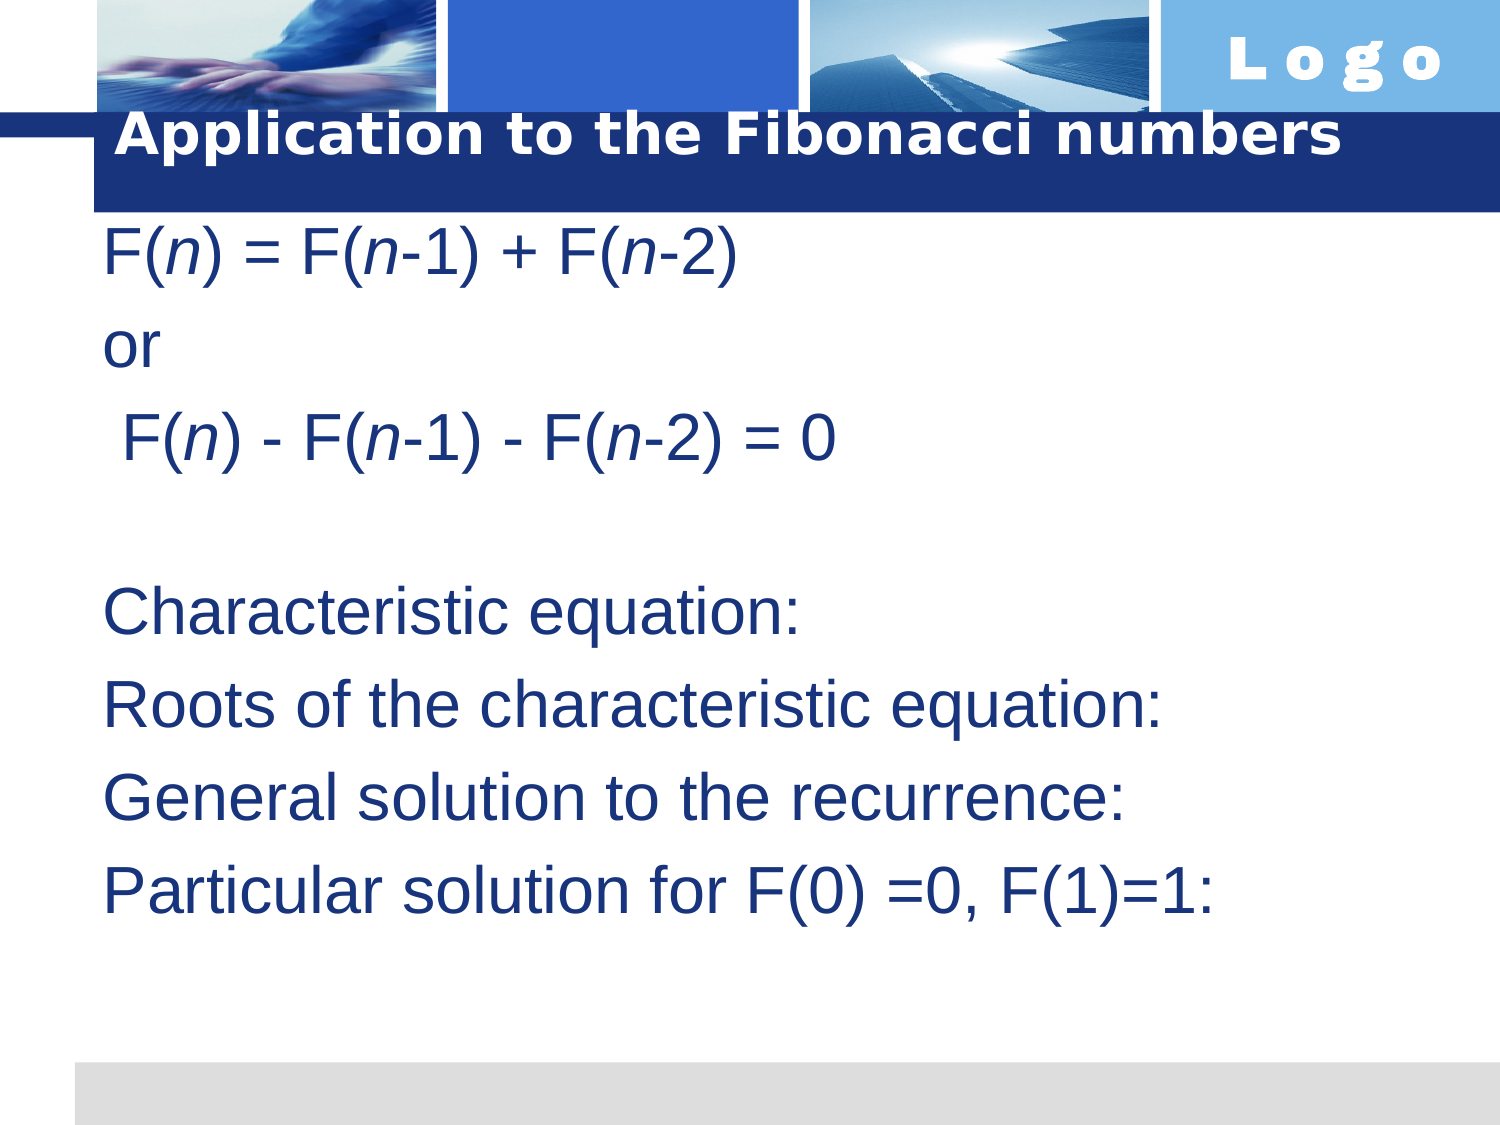

# Application to the Fibonacci numbers
F(n) = F(n-1) + F(n-2)
or
 F(n) - F(n-1) - F(n-2) = 0
Characteristic equation:
Roots of the characteristic equation:
General solution to the recurrence:
Particular solution for F(0) =0, F(1)=1: